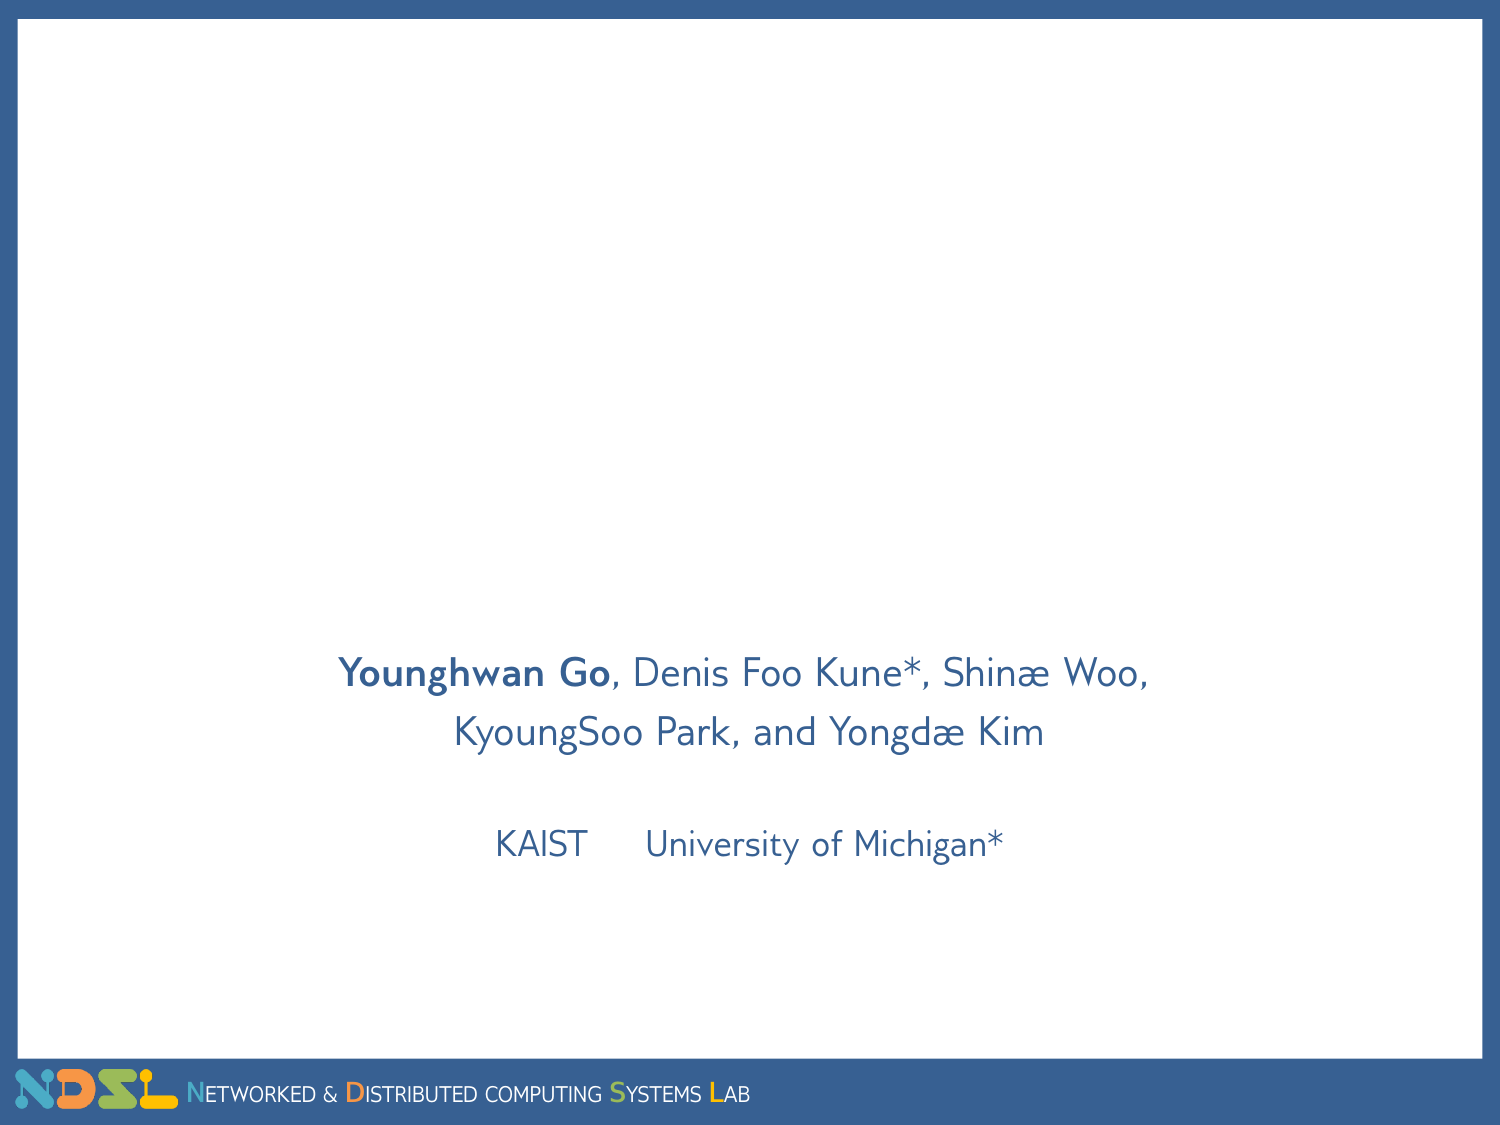

# Impact of Malicious TCP Retransmission on Cellular Traffic Accounting
Younghwan Go, Denis Foo Kune*, Shinae Woo,
KyoungSoo Park, and Yongdae Kim

KAIST	University of Michigan*